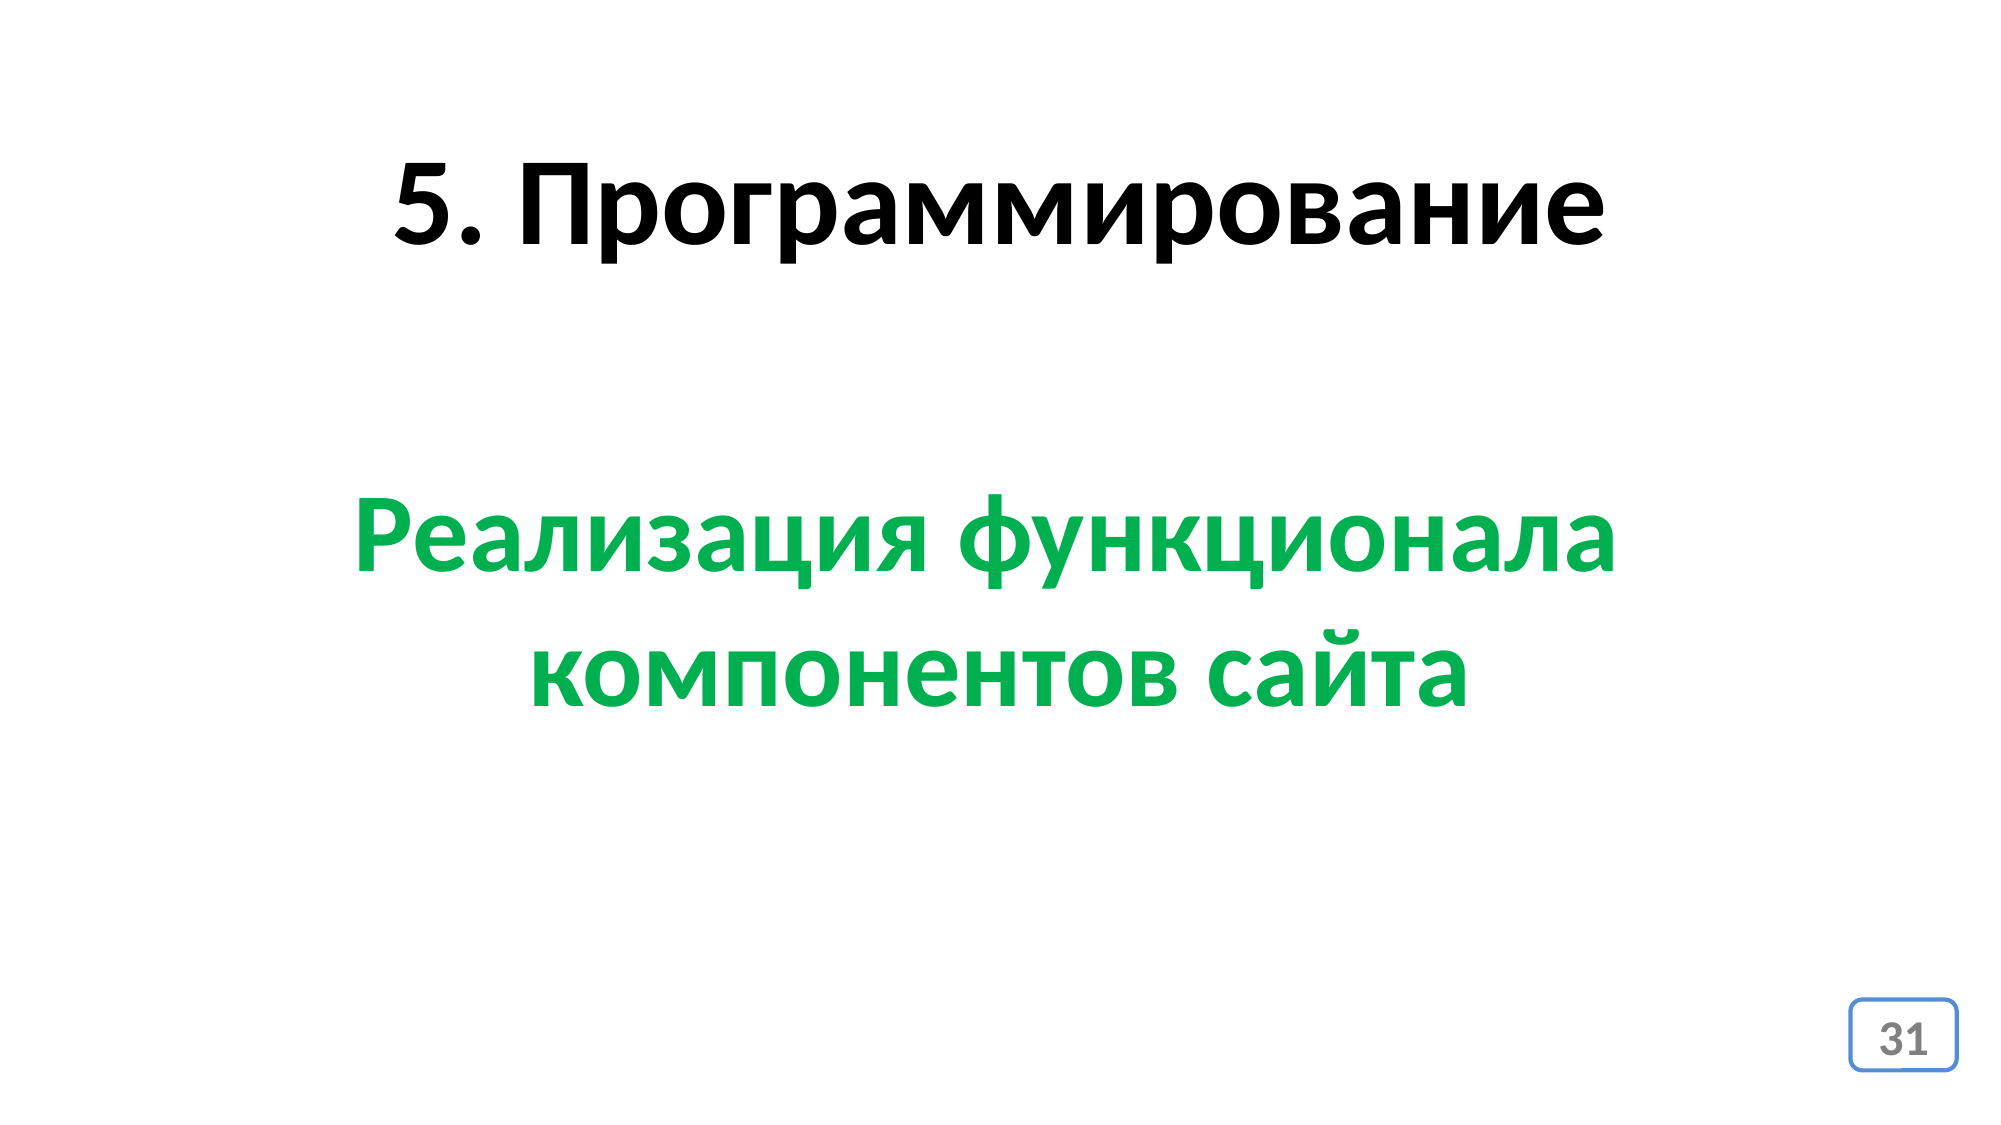

5. Программирование
Реализация функционала
компонентов сайта
31